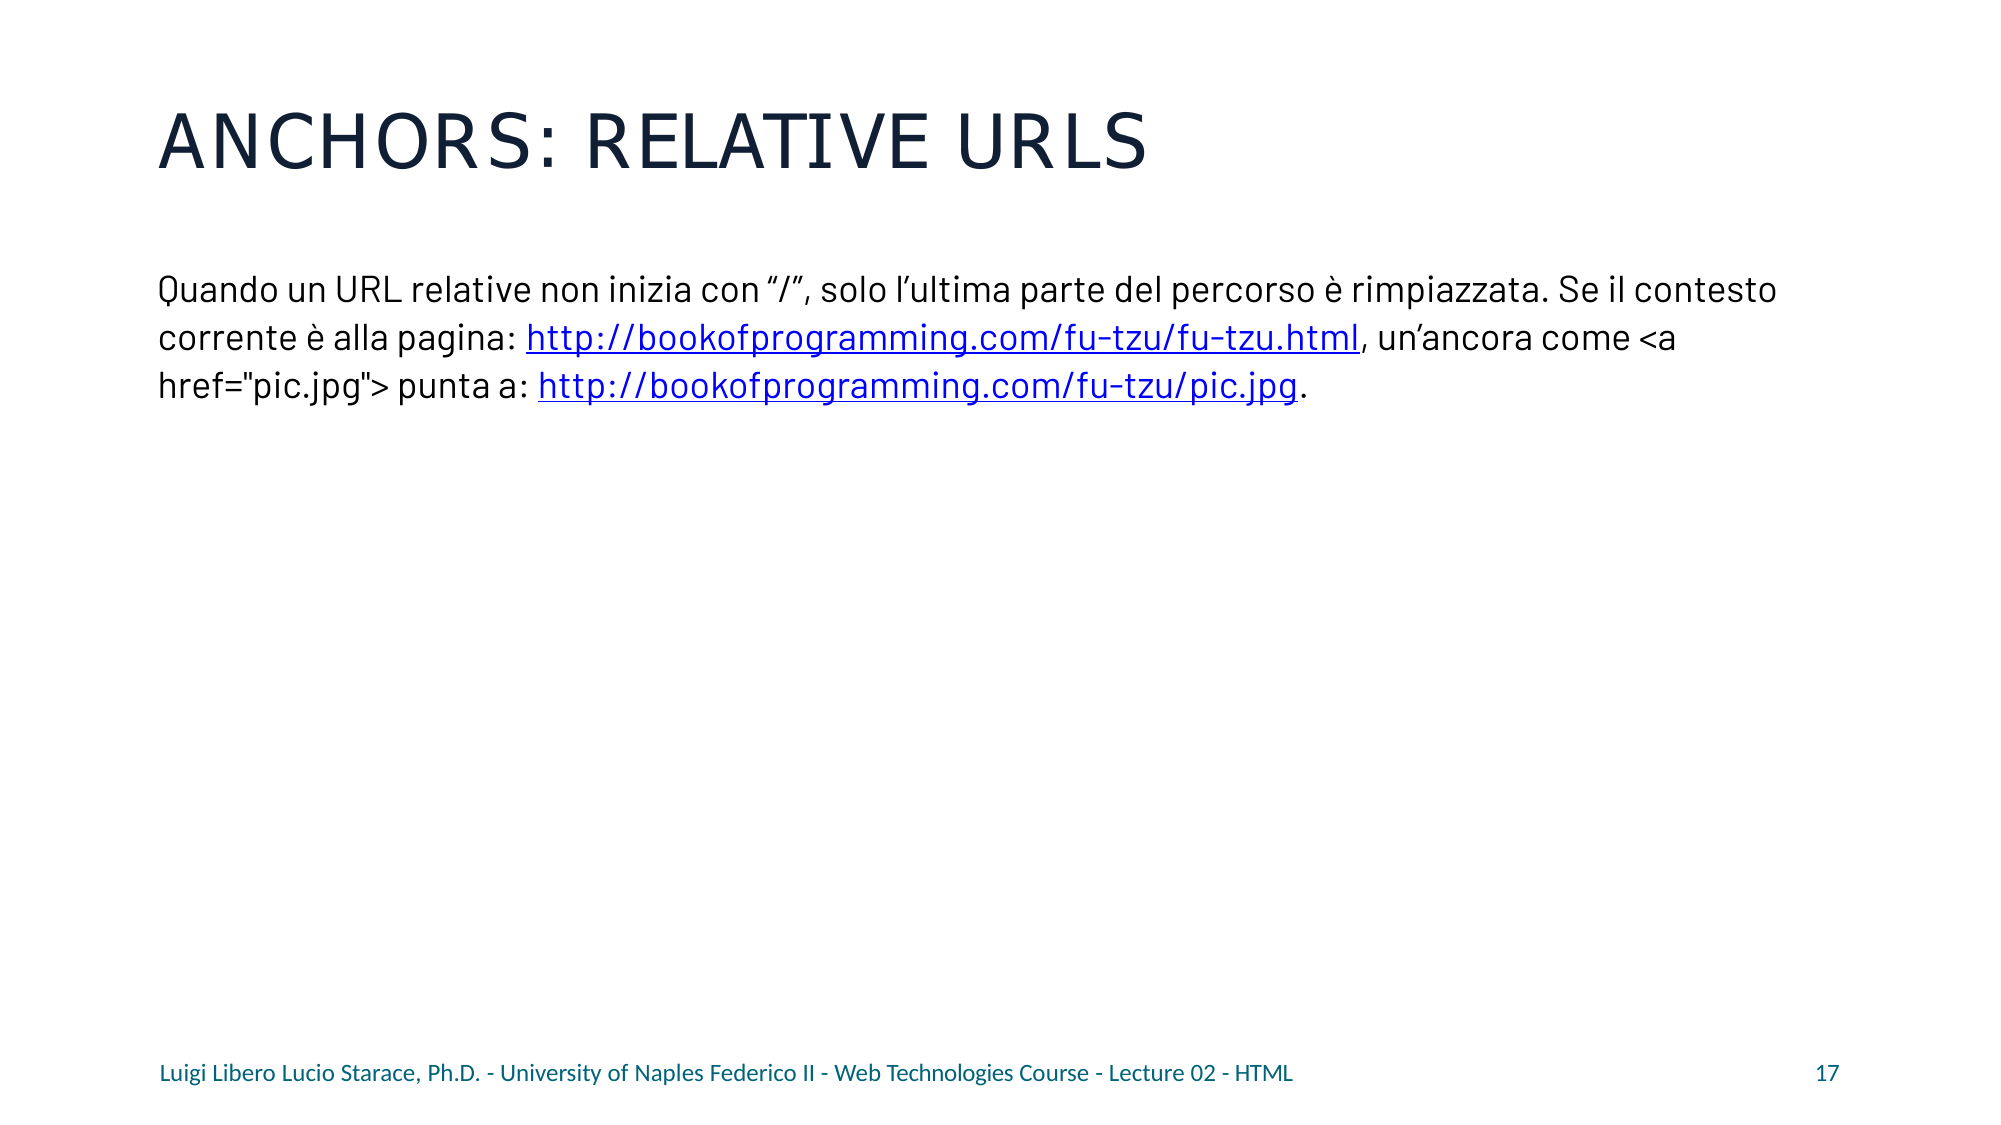

# ANCHORS: RELATIVE URLS
Quando un URL relative non inizia con “/”, solo l’ultima parte del percorso è rimpiazzata. Se il contesto corrente è alla pagina: http://bookofprogramming.com/fu-tzu/fu-tzu.html, un’ancora come <a href="pic.jpg"> punta a: http://bookofprogramming.com/fu-tzu/pic.jpg.
Luigi Libero Lucio Starace, Ph.D. - University of Naples Federico II - Web Technologies Course - Lecture 02 - HTML
17